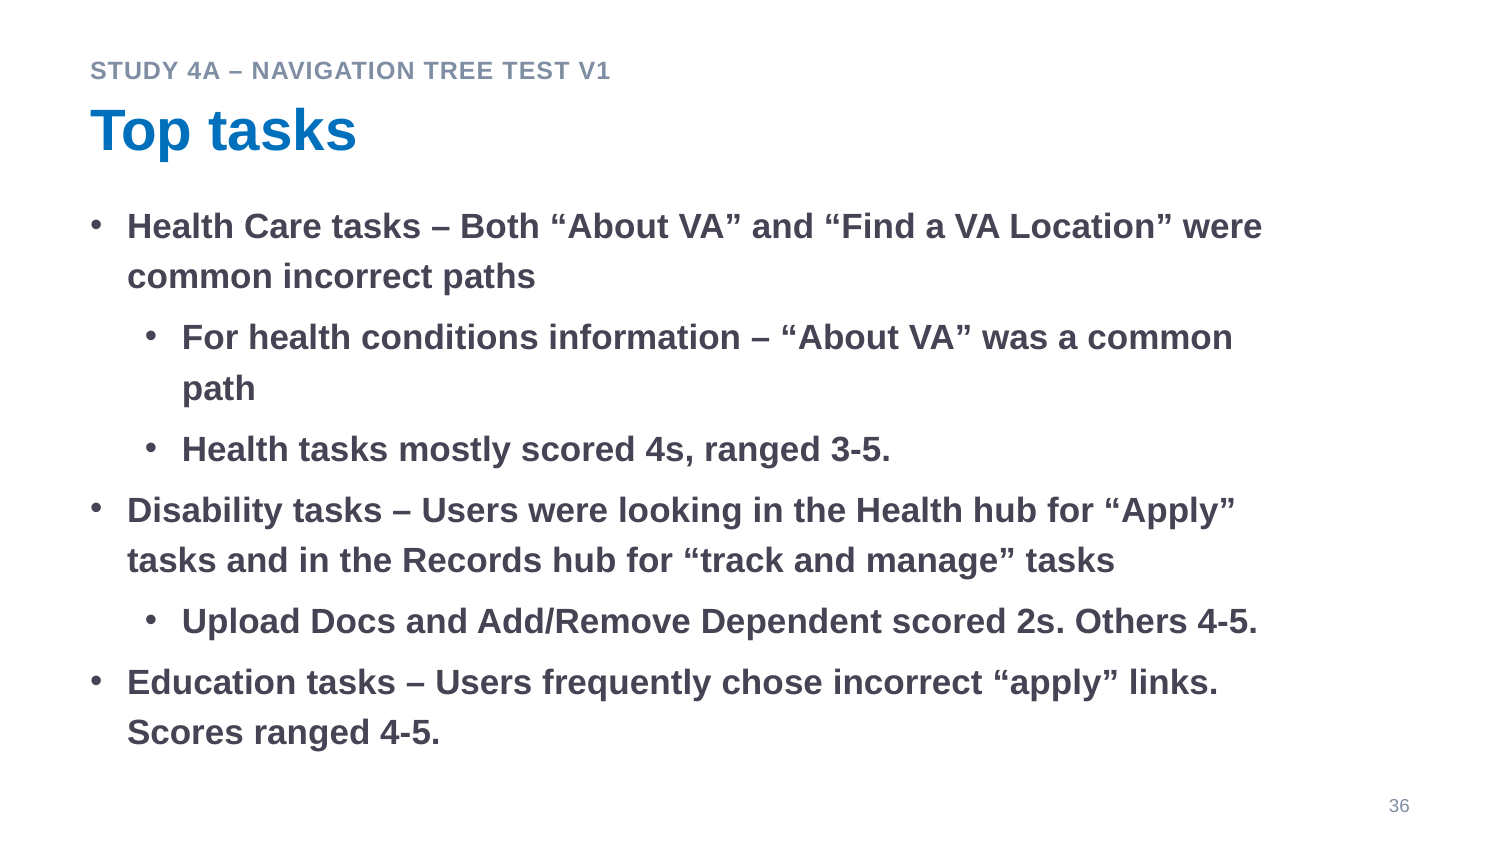

Study 4a – Navigation Tree Test v1
# Top tasks
Health Care tasks – Both “About VA” and “Find a VA Location” were common incorrect paths
For health conditions information – “About VA” was a common path
Health tasks mostly scored 4s, ranged 3-5.
Disability tasks – Users were looking in the Health hub for “Apply” tasks and in the Records hub for “track and manage” tasks
Upload Docs and Add/Remove Dependent scored 2s. Others 4-5.
Education tasks – Users frequently chose incorrect “apply” links. Scores ranged 4-5.

36